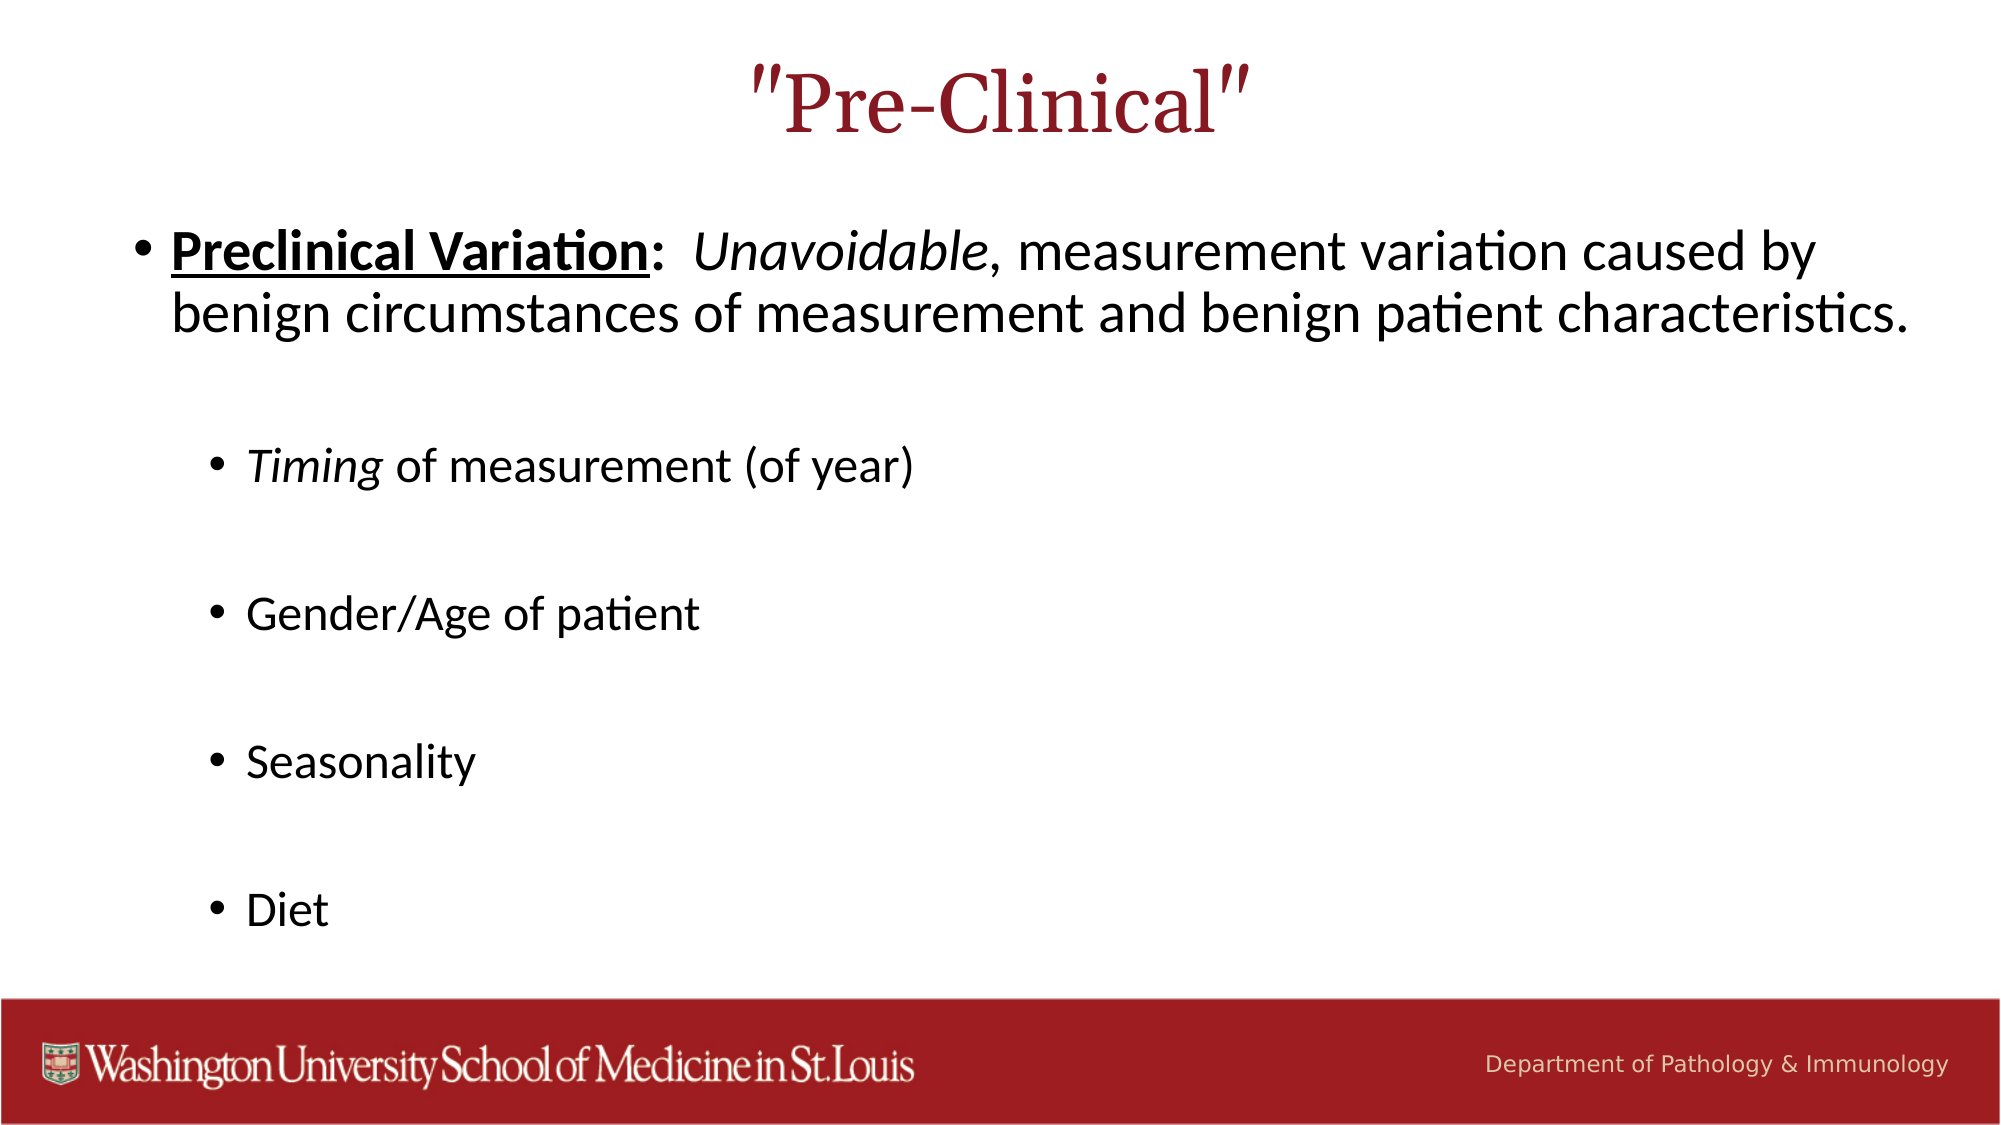

# "Pre-Clinical"
Preclinical Variation:  Unavoidable, measurement variation caused by benign circumstances of measurement and benign patient characteristics.

Timing of measurement (of year)

Gender/Age of patient

Seasonality

Diet